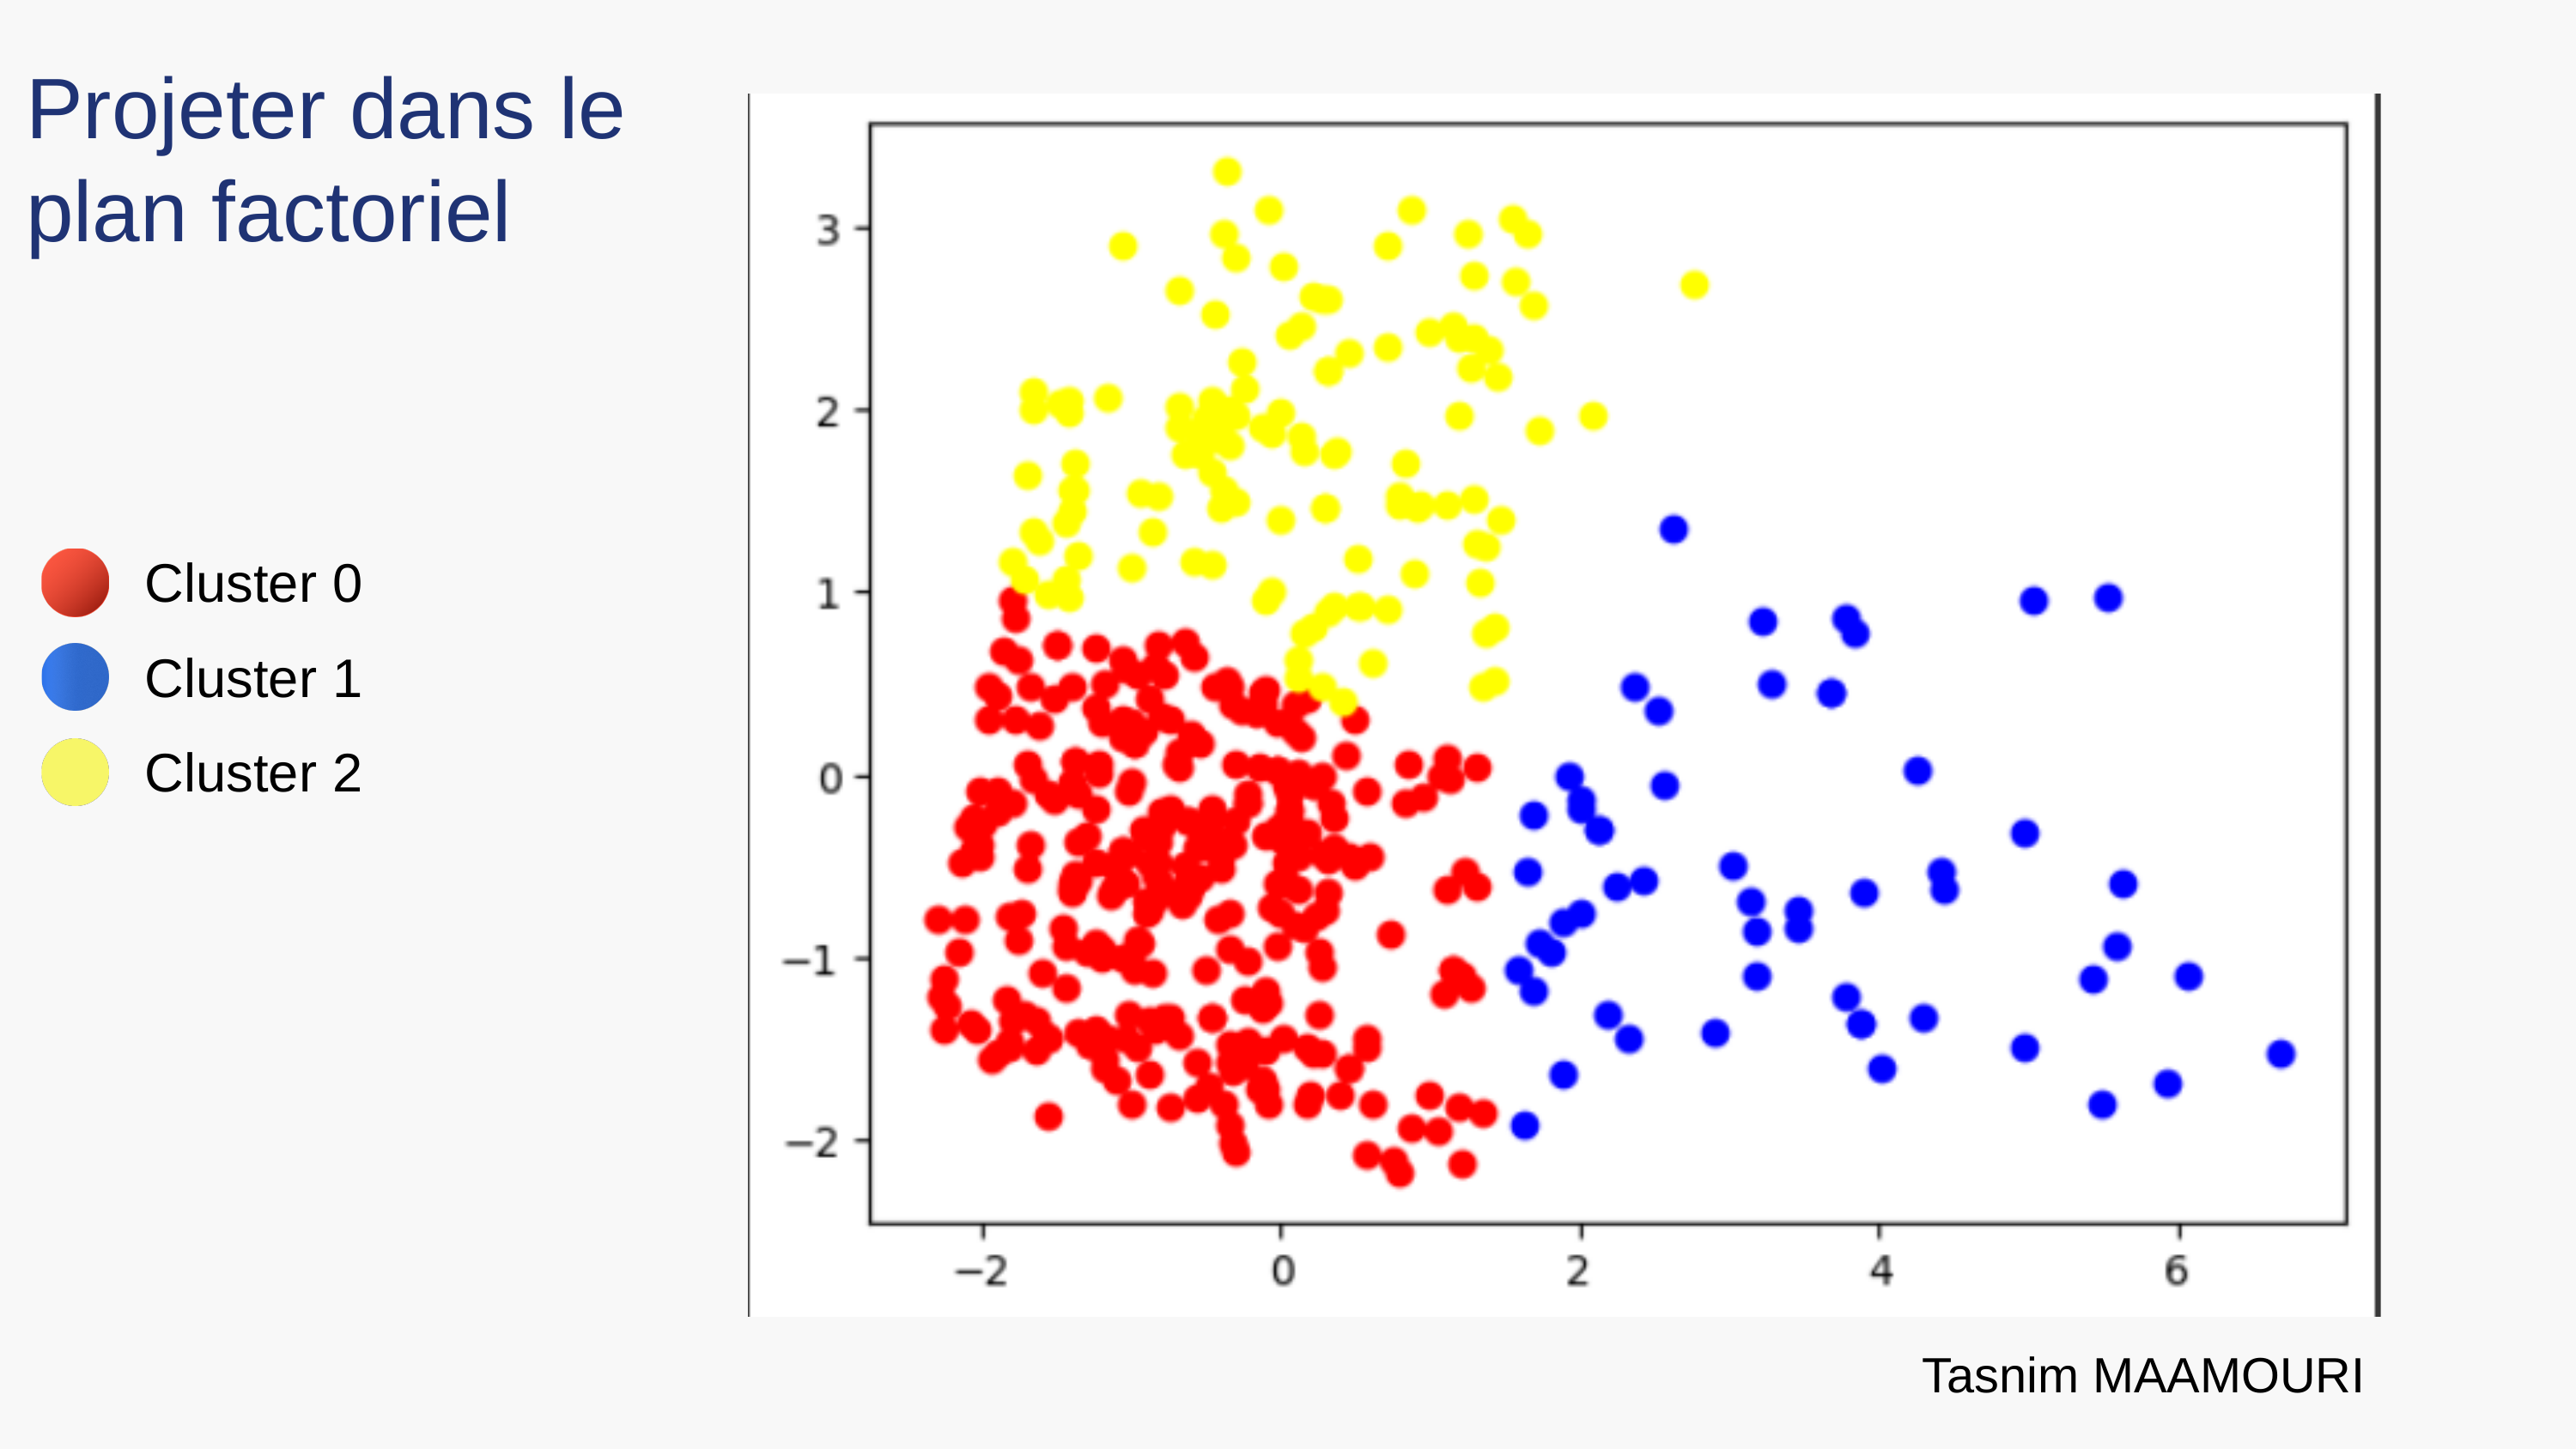

Projeter dans le plan factoriel

Cluster 0

Cluster 1

Cluster 2

Tasnim MAAMOURI